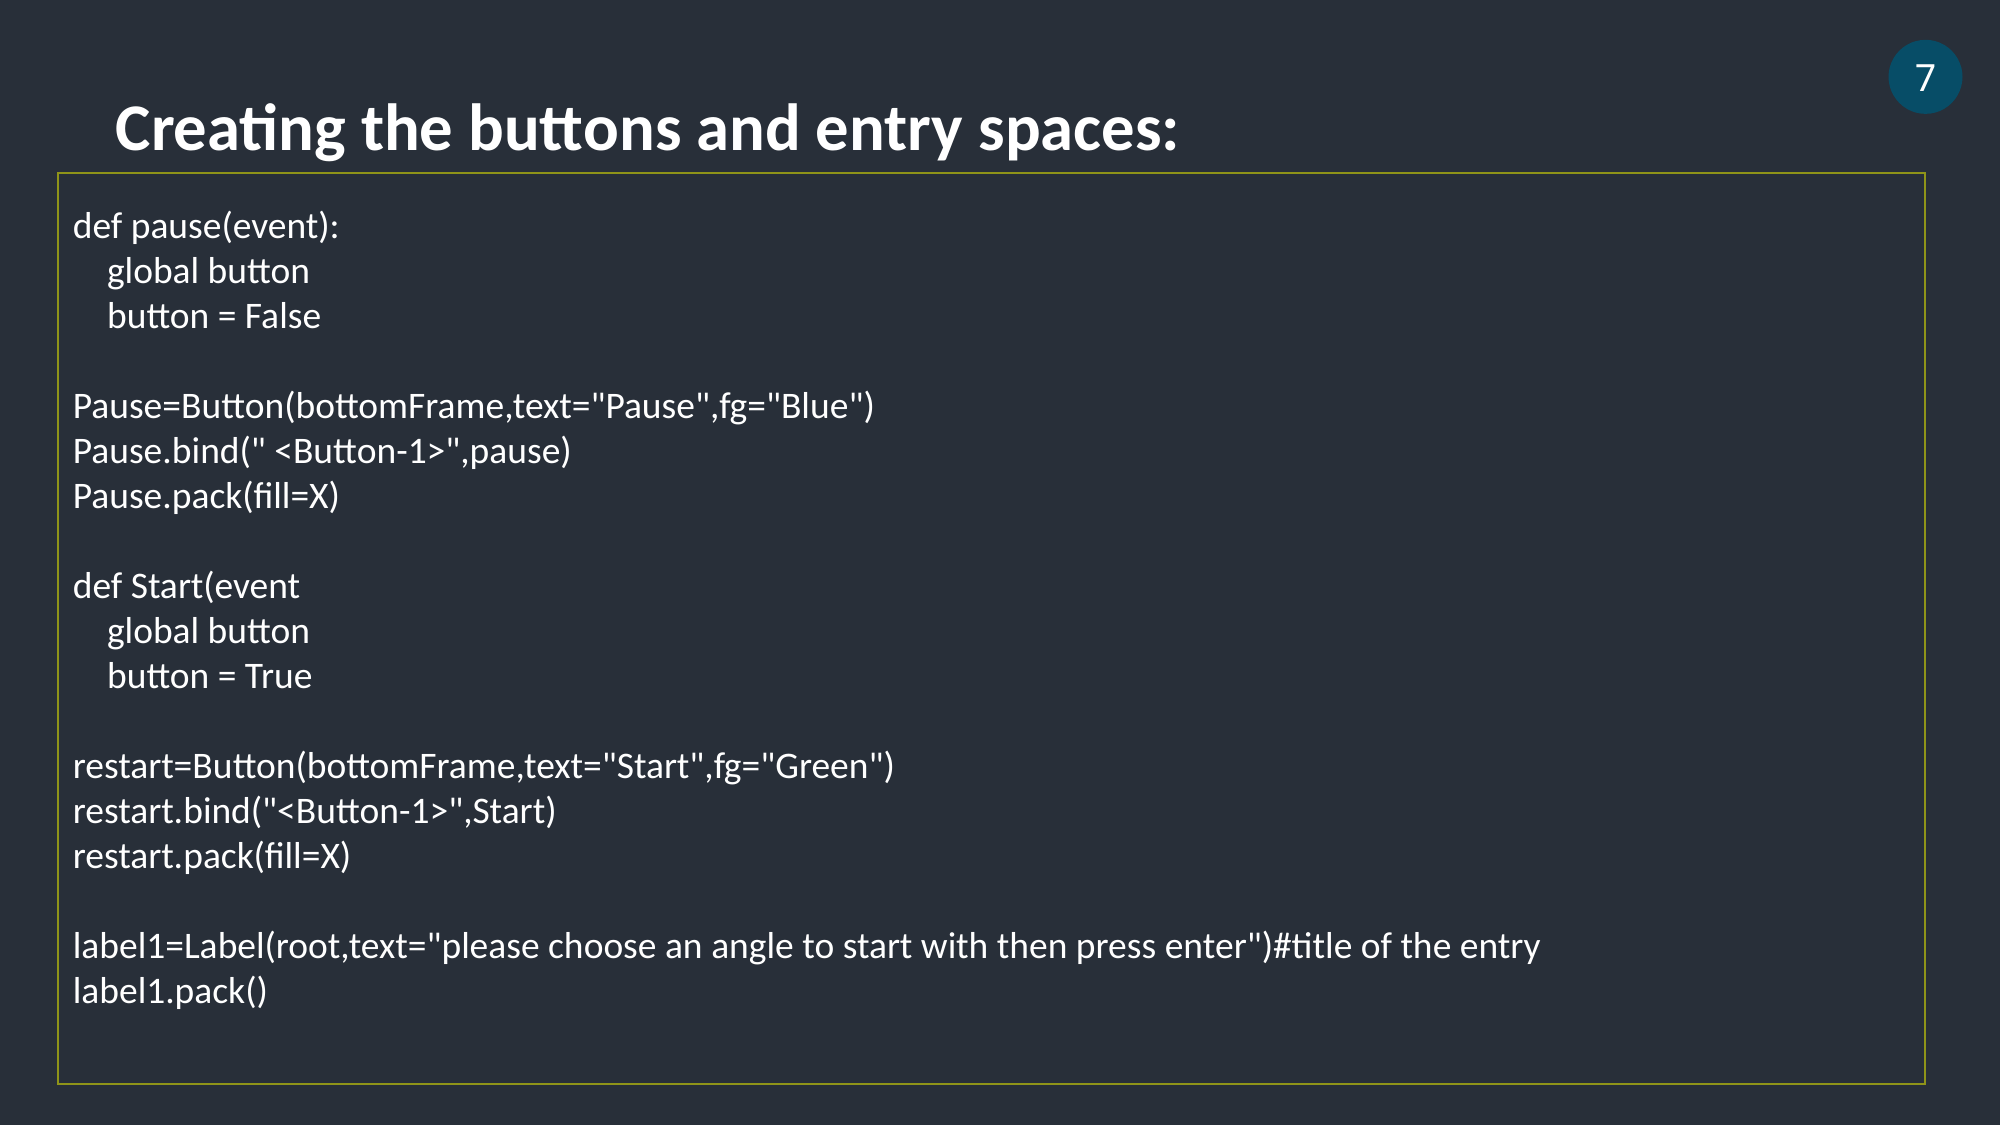

7
Creating the buttons and entry spaces:
def pause(event):
    global button
    button = False

Pause=Button(bottomFrame,text="Pause",fg="Blue")
Pause.bind(" <Button-1>",pause)
Pause.pack(fill=X)

def Start(event
    global button
    button = True

restart=Button(bottomFrame,text="Start",fg="Green")
restart.bind("<Button-1>",Start)
restart.pack(fill=X)

label1=Label(root,text="please choose an angle to start with then press enter")#title of the entry
label1.pack()